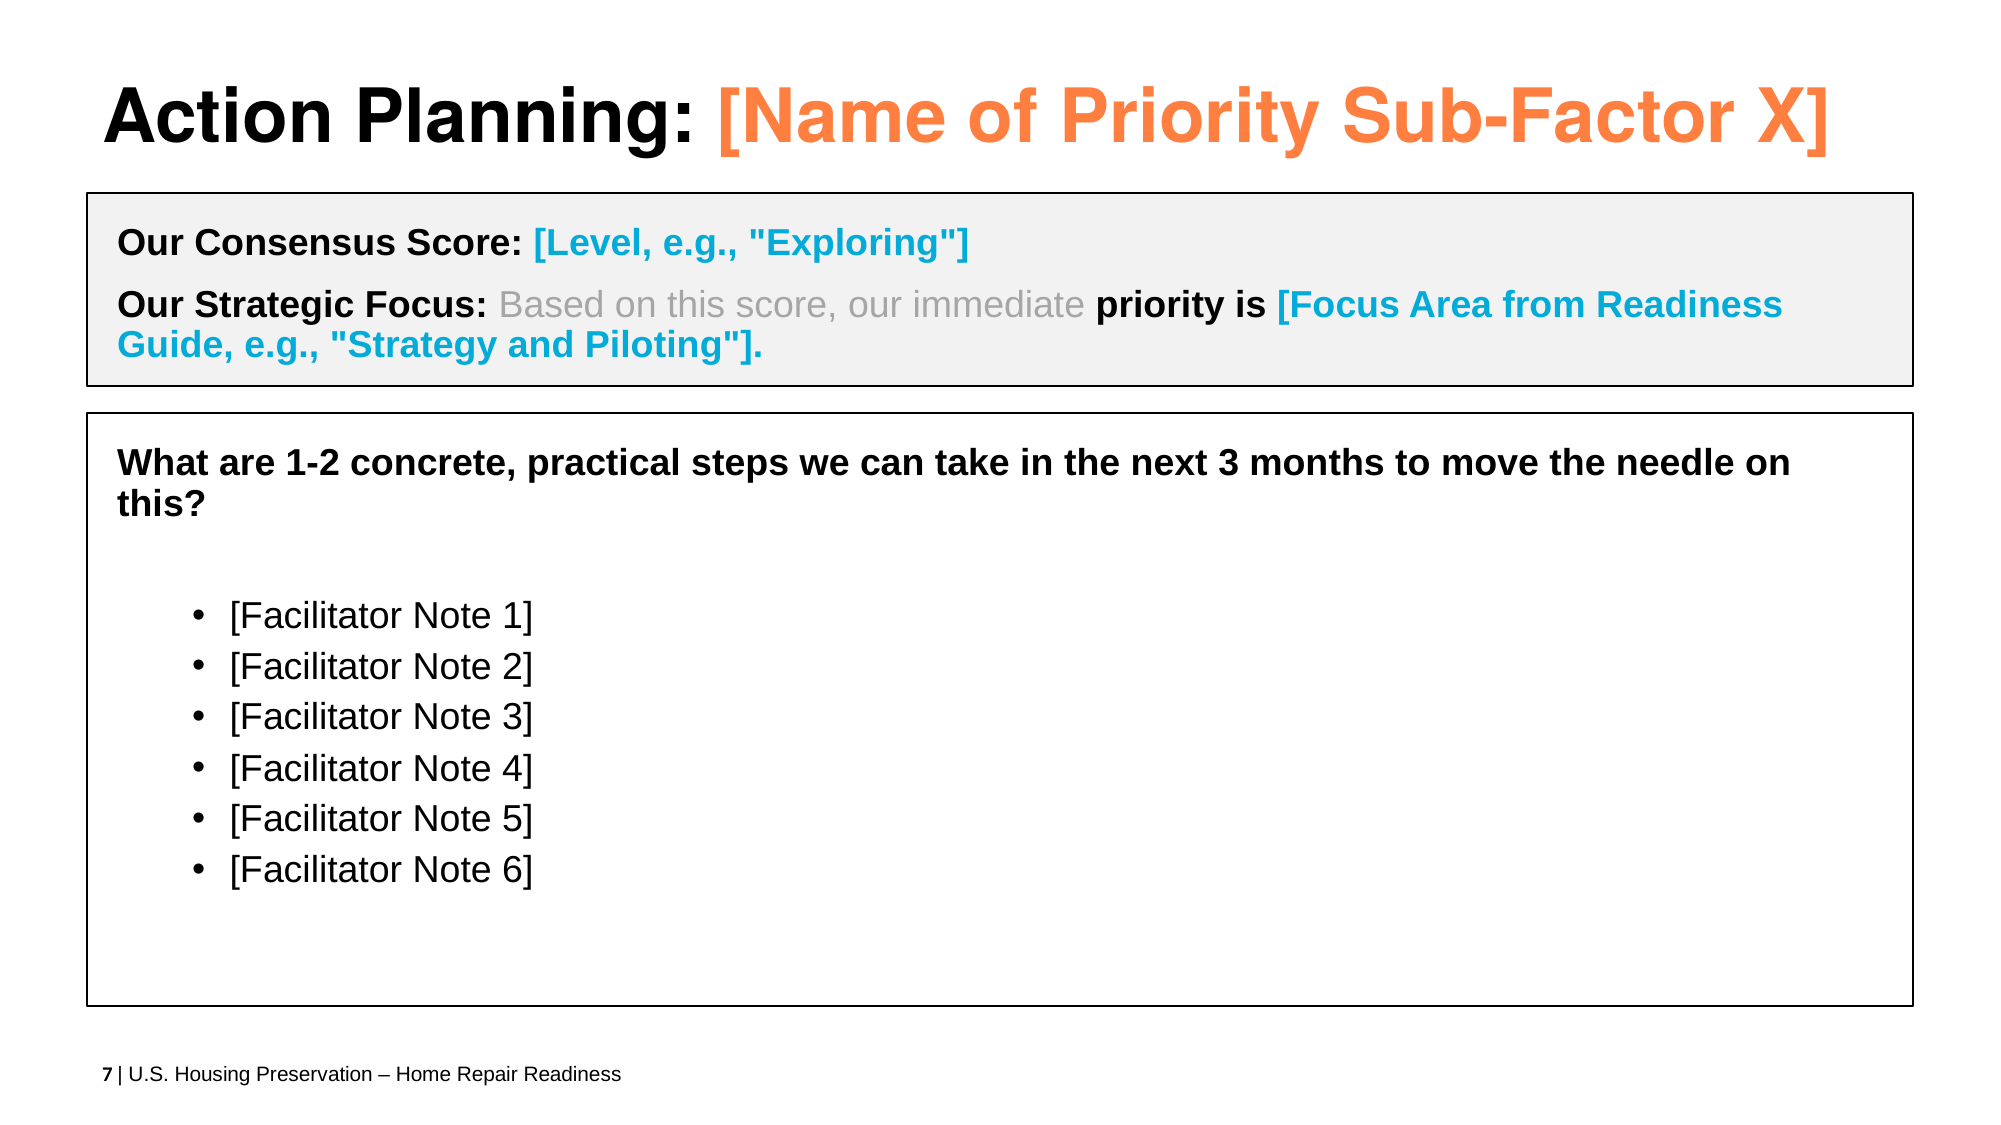

# Action Planning: [Name of Priority Sub-Factor X]
Our Consensus Score: [Level, e.g., "Exploring"]
Our Strategic Focus: Based on this score, our immediate priority is [Focus Area from Readiness Guide, e.g., "Strategy and Piloting"].
What are 1-2 concrete, practical steps we can take in the next 3 months to move the needle on this?

[Facilitator Note 1]
[Facilitator Note 2]
[Facilitator Note 3]
[Facilitator Note 4]
[Facilitator Note 5]
[Facilitator Note 6]

7 | U.S. Housing Preservation – Home Repair Readiness